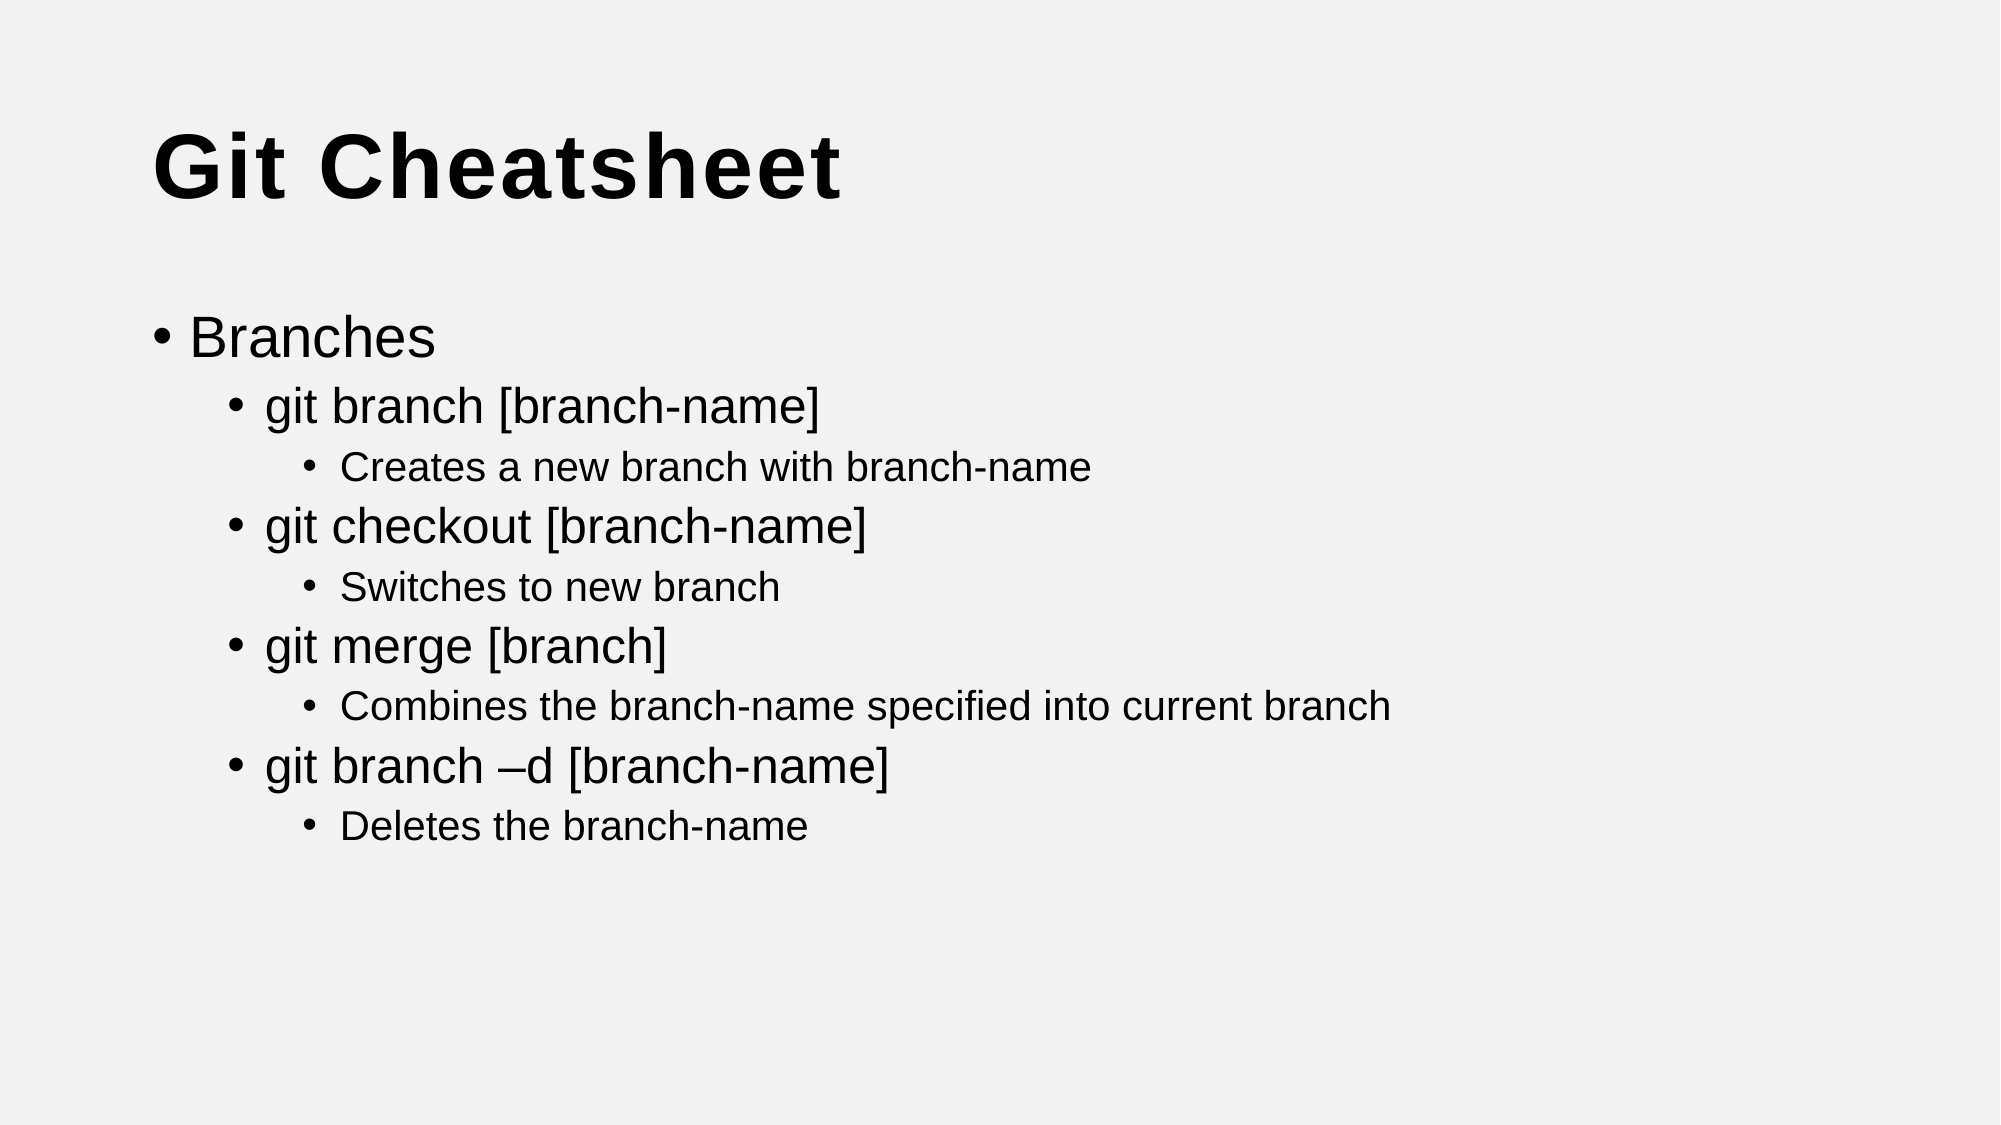

# Git Cheatsheet
Branches
git branch [branch-name]
Creates a new branch with branch-name
git checkout [branch-name]
Switches to new branch
git merge [branch]
Combines the branch-name specified into current branch
git branch –d [branch-name]
Deletes the branch-name